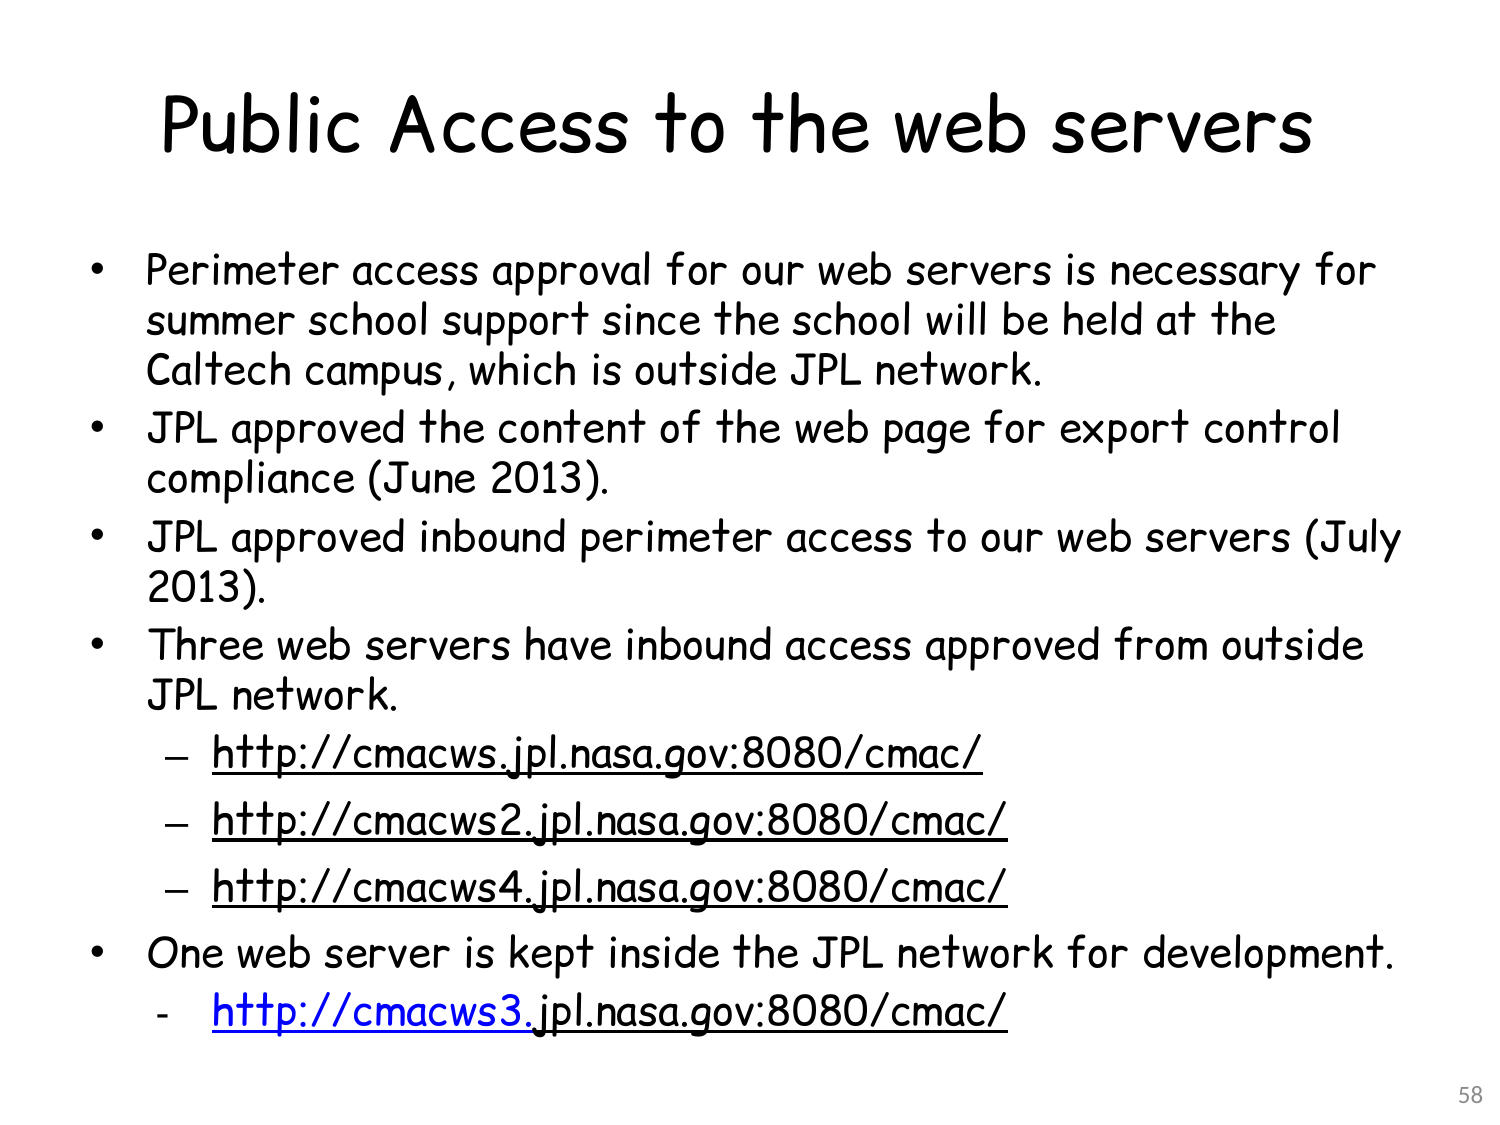

# Public Access to the web servers
Perimeter access approval for our web servers is necessary for summer school support since the school will be held at the Caltech campus, which is outside JPL network.
JPL approved the content of the web page for export control compliance (June 2013).
JPL approved inbound perimeter access to our web servers (July 2013).
Three web servers have inbound access approved from outside JPL network.
http://cmacws.jpl.nasa.gov:8080/cmac/
http://cmacws2.jpl.nasa.gov:8080/cmac/
http://cmacws4.jpl.nasa.gov:8080/cmac/
One web server is kept inside the JPL network for development.
http://cmacws3.jpl.nasa.gov:8080/cmac/

58